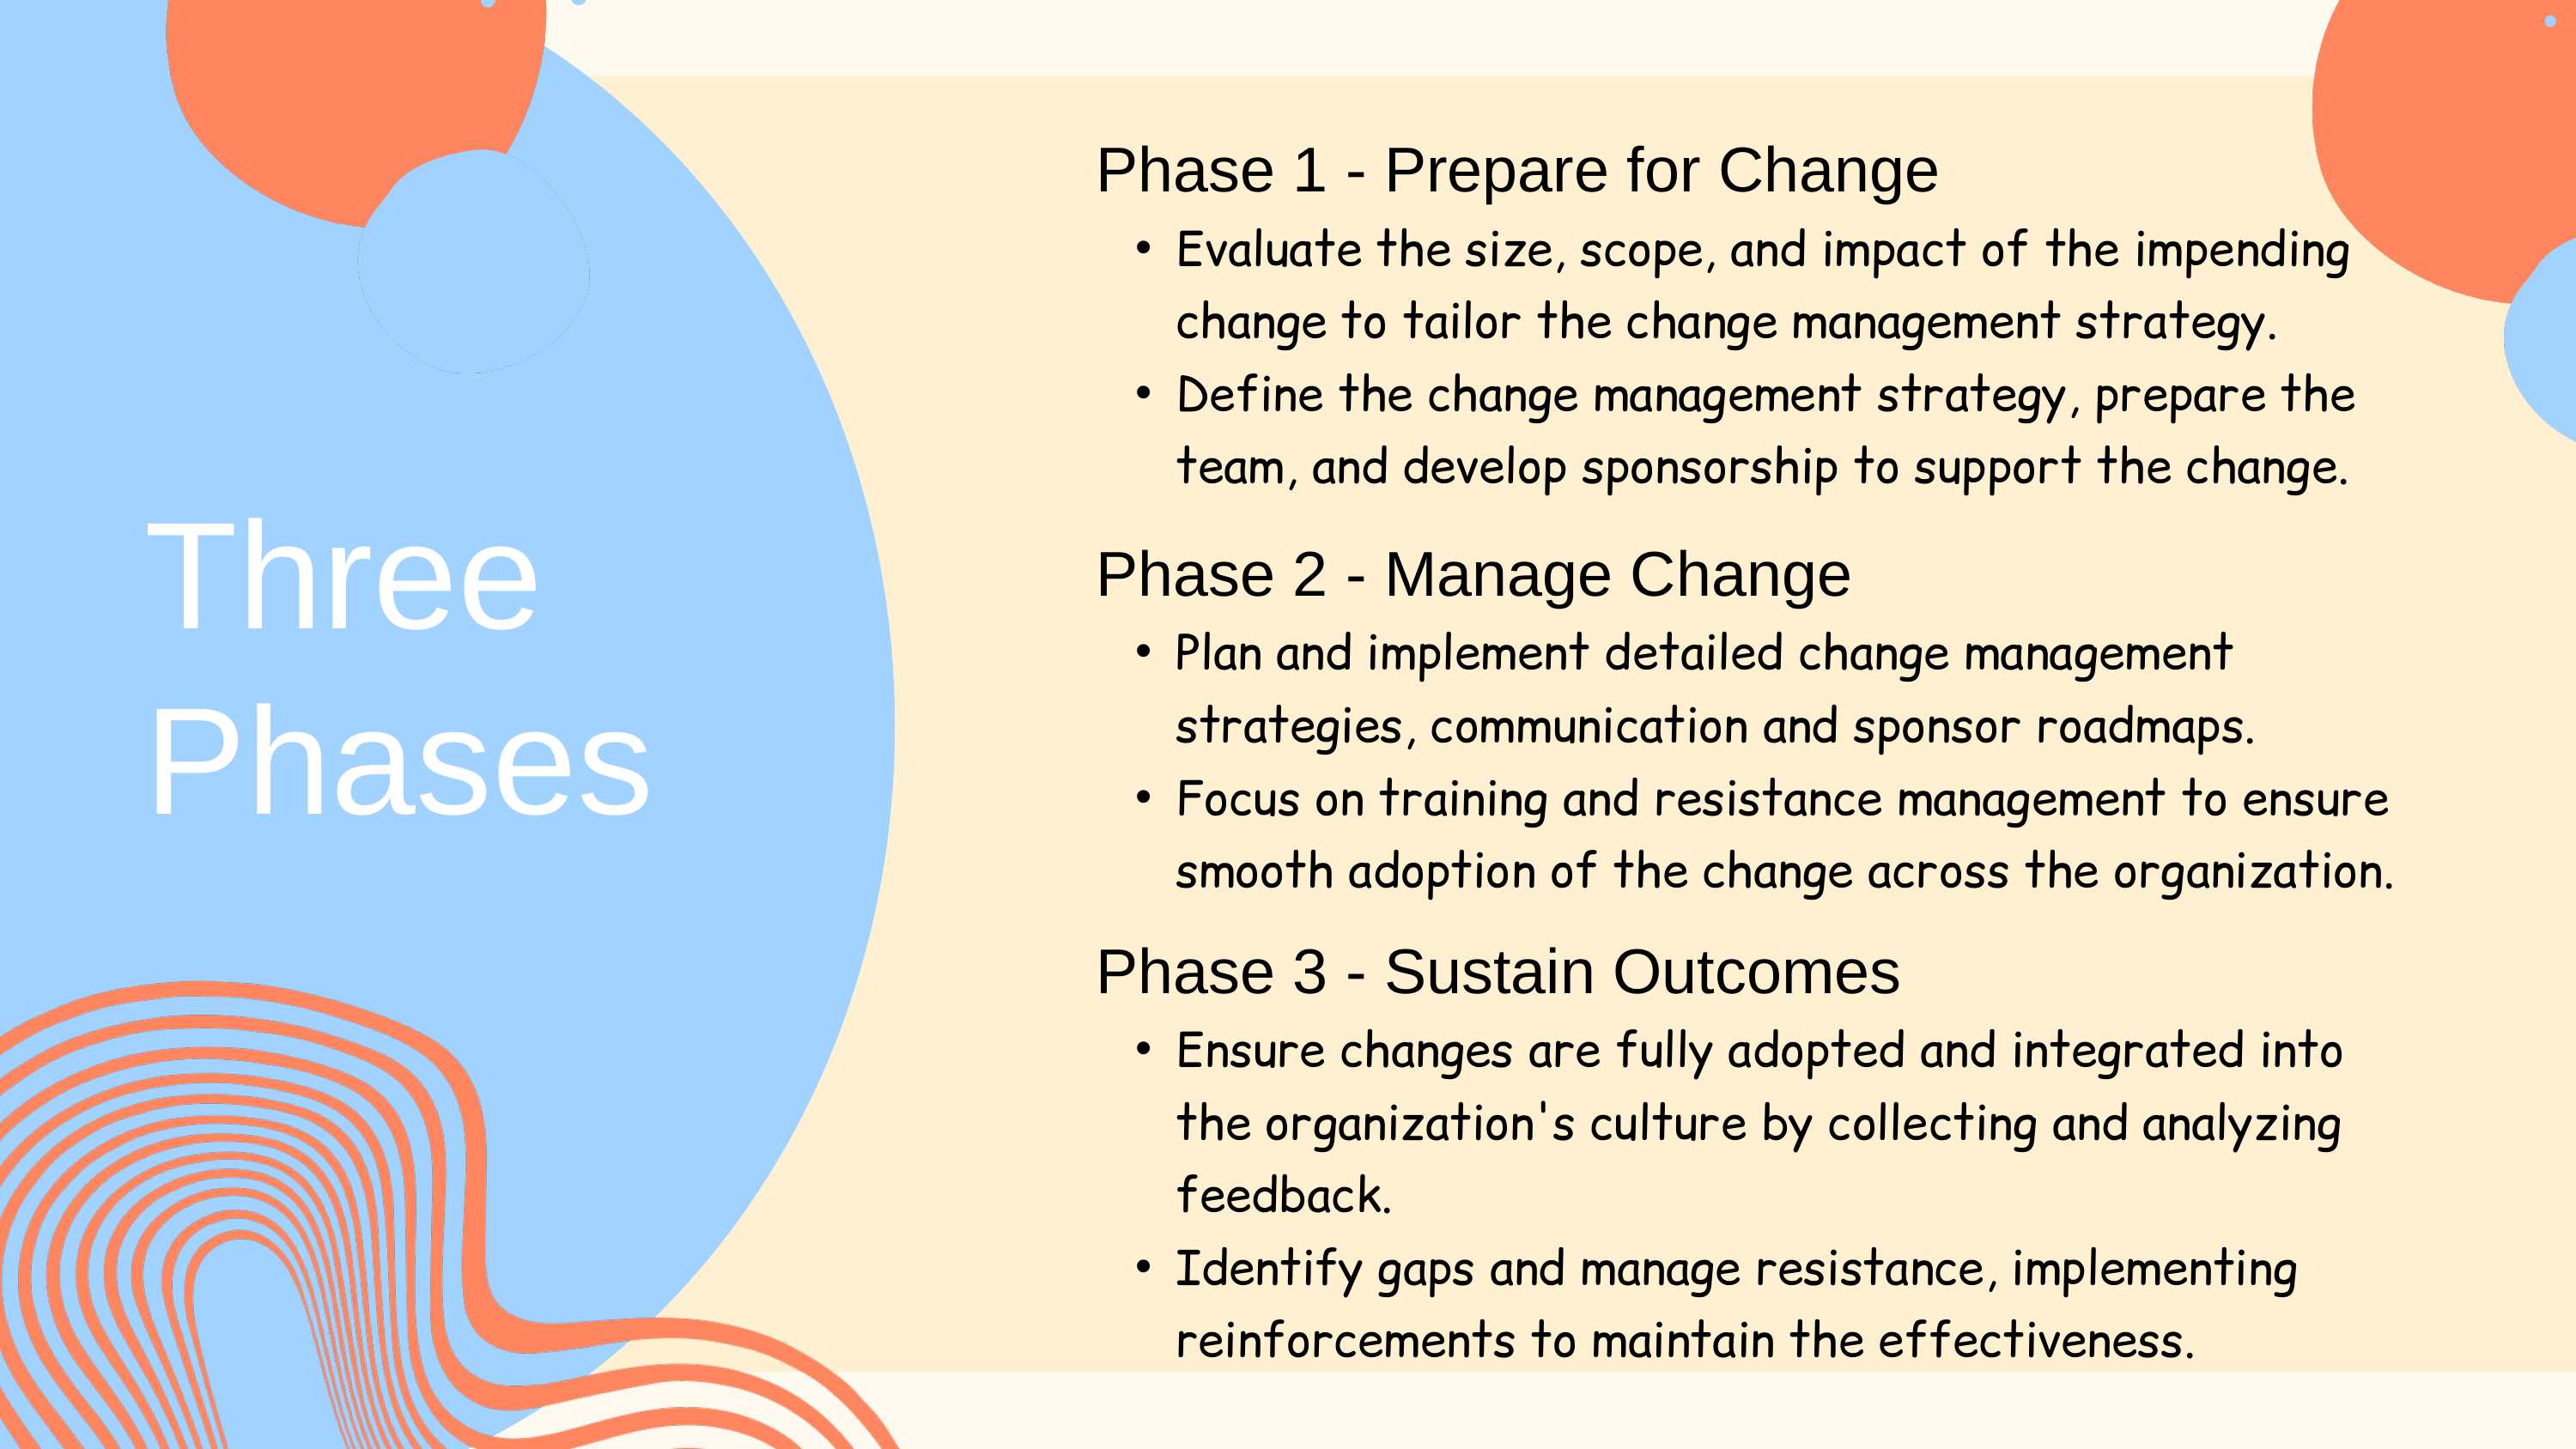

Phase 1 - Prepare for Change
Evaluate the size, scope, and impact of the impending change to tailor the change management strategy.
Define the change management strategy, prepare the team, and develop sponsorship to support the change.
Three
Phases
Phase 2 - Manage Change
Plan and implement detailed change management strategies, communication and sponsor roadmaps.
Focus on training and resistance management to ensure smooth adoption of the change across the organization.
Phase 3 - Sustain Outcomes

Ensure changes are fully adopted and integrated into the organization's culture by collecting and analyzing feedback.
Identify gaps and manage resistance, implementing reinforcements to maintain the effectiveness.